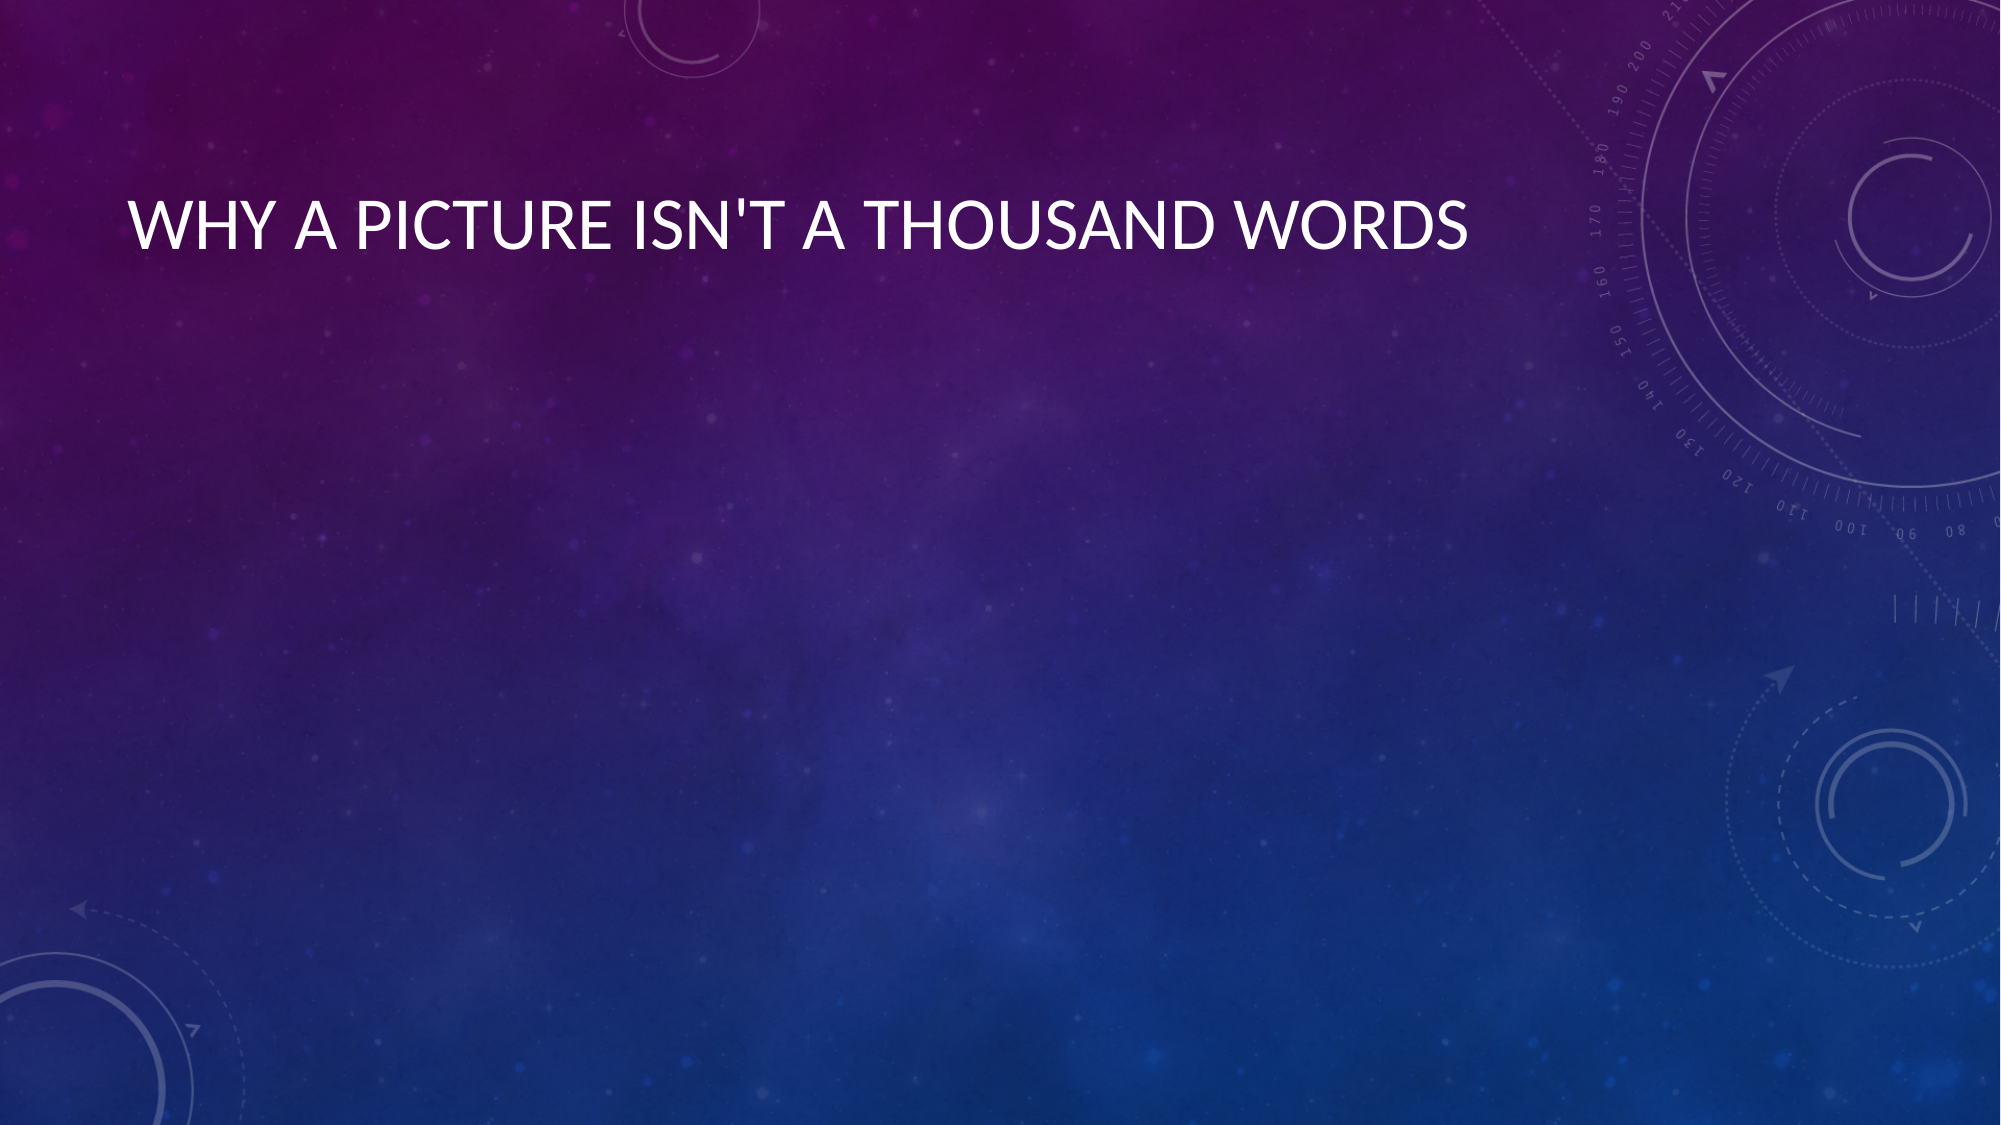

# Why a picture isn't a thousand words